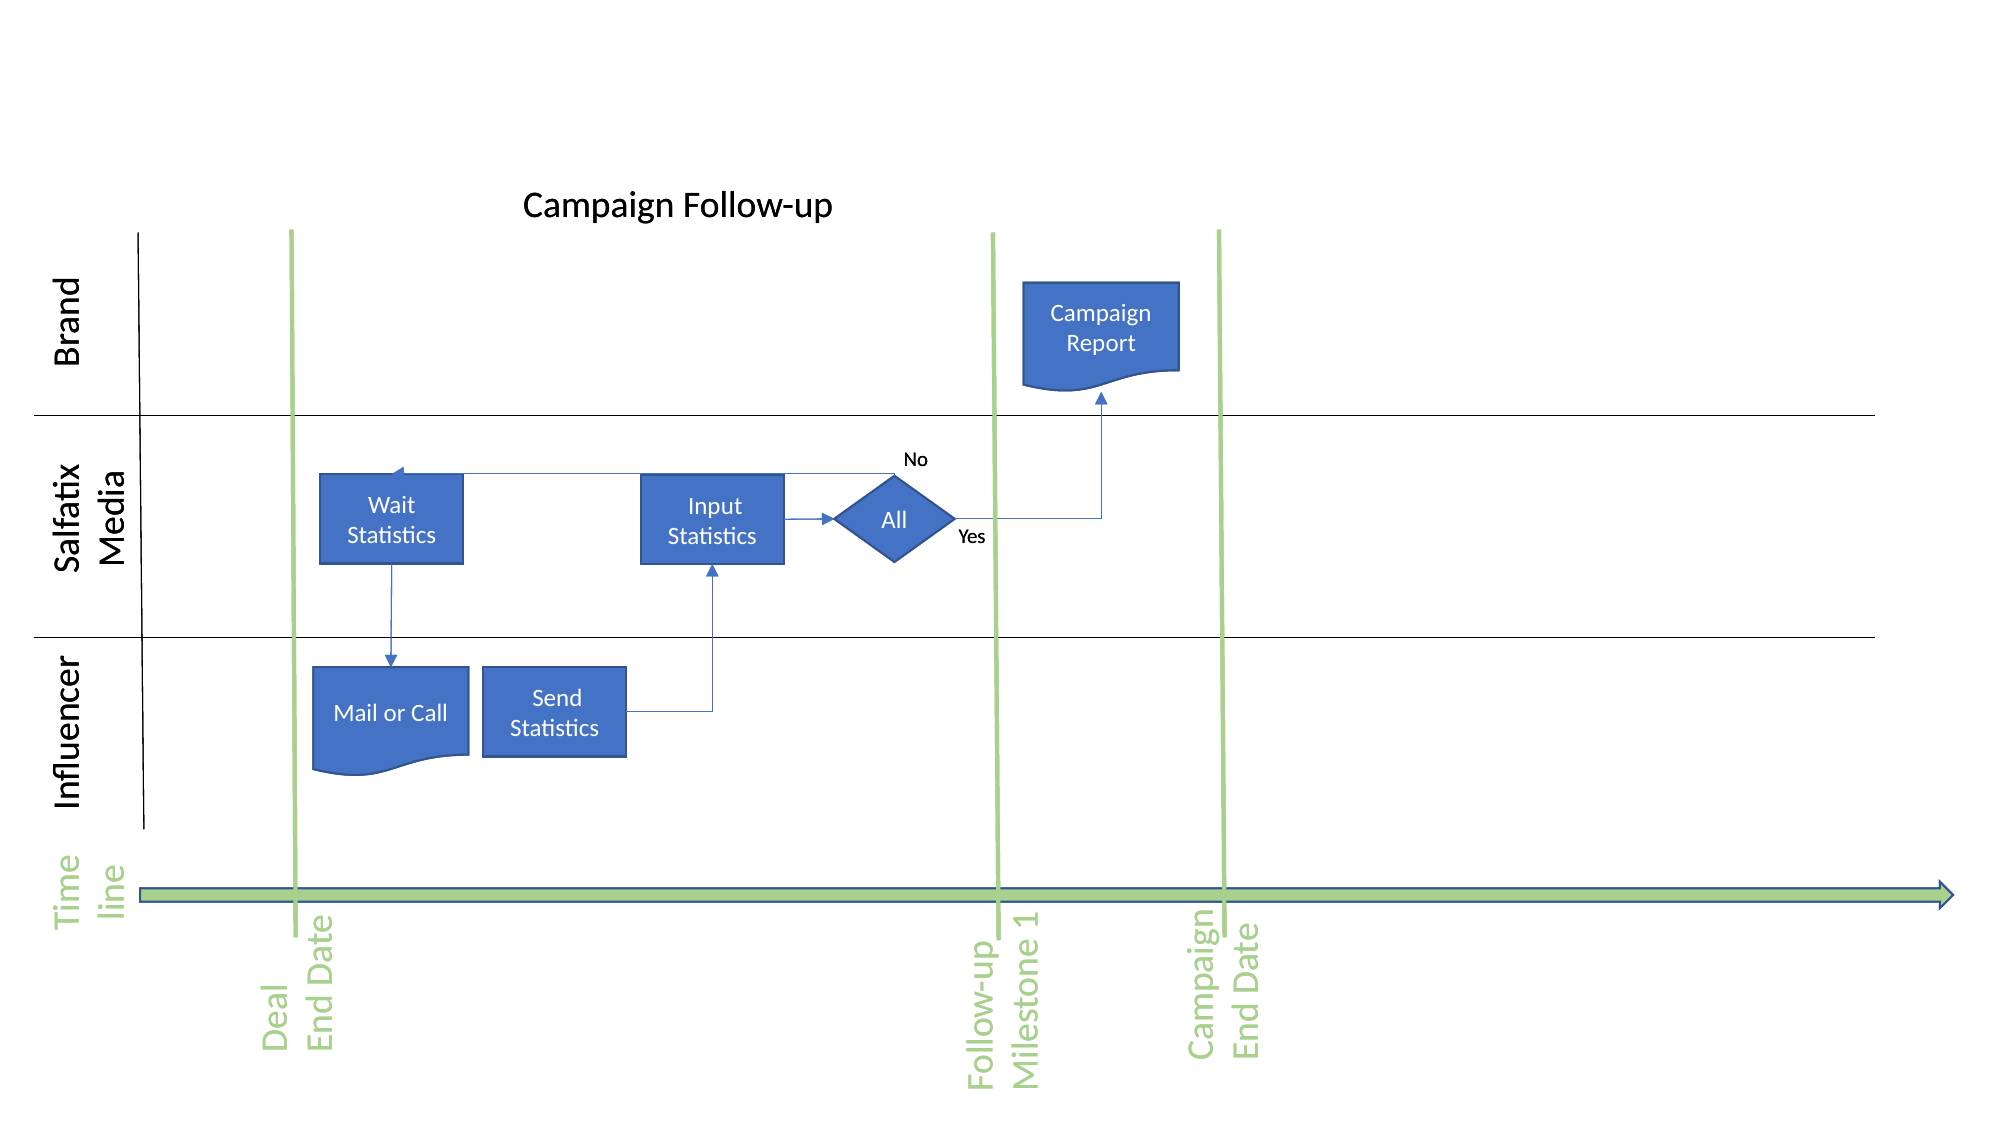

Campaign Follow-up
Campaign Follow-up
Campaign
Report
Campaign
Report
Brand
Brand
No
No
Salfatix
Media
Salfatix
Media
Wait Statistics
Wait Statistics
 Input Statistics
 Input Statistics
All
All
Yes
Yes
Mail or Call
Mail or Call
 Send Statistics
 Send Statistics
Influencer
Influencer
Time
line
Time
line

Deal
End Date
Deal
End Date
Campaign
End Date
Campaign
End Date
Follow-up
Milestone 1
Follow-up
Milestone 1